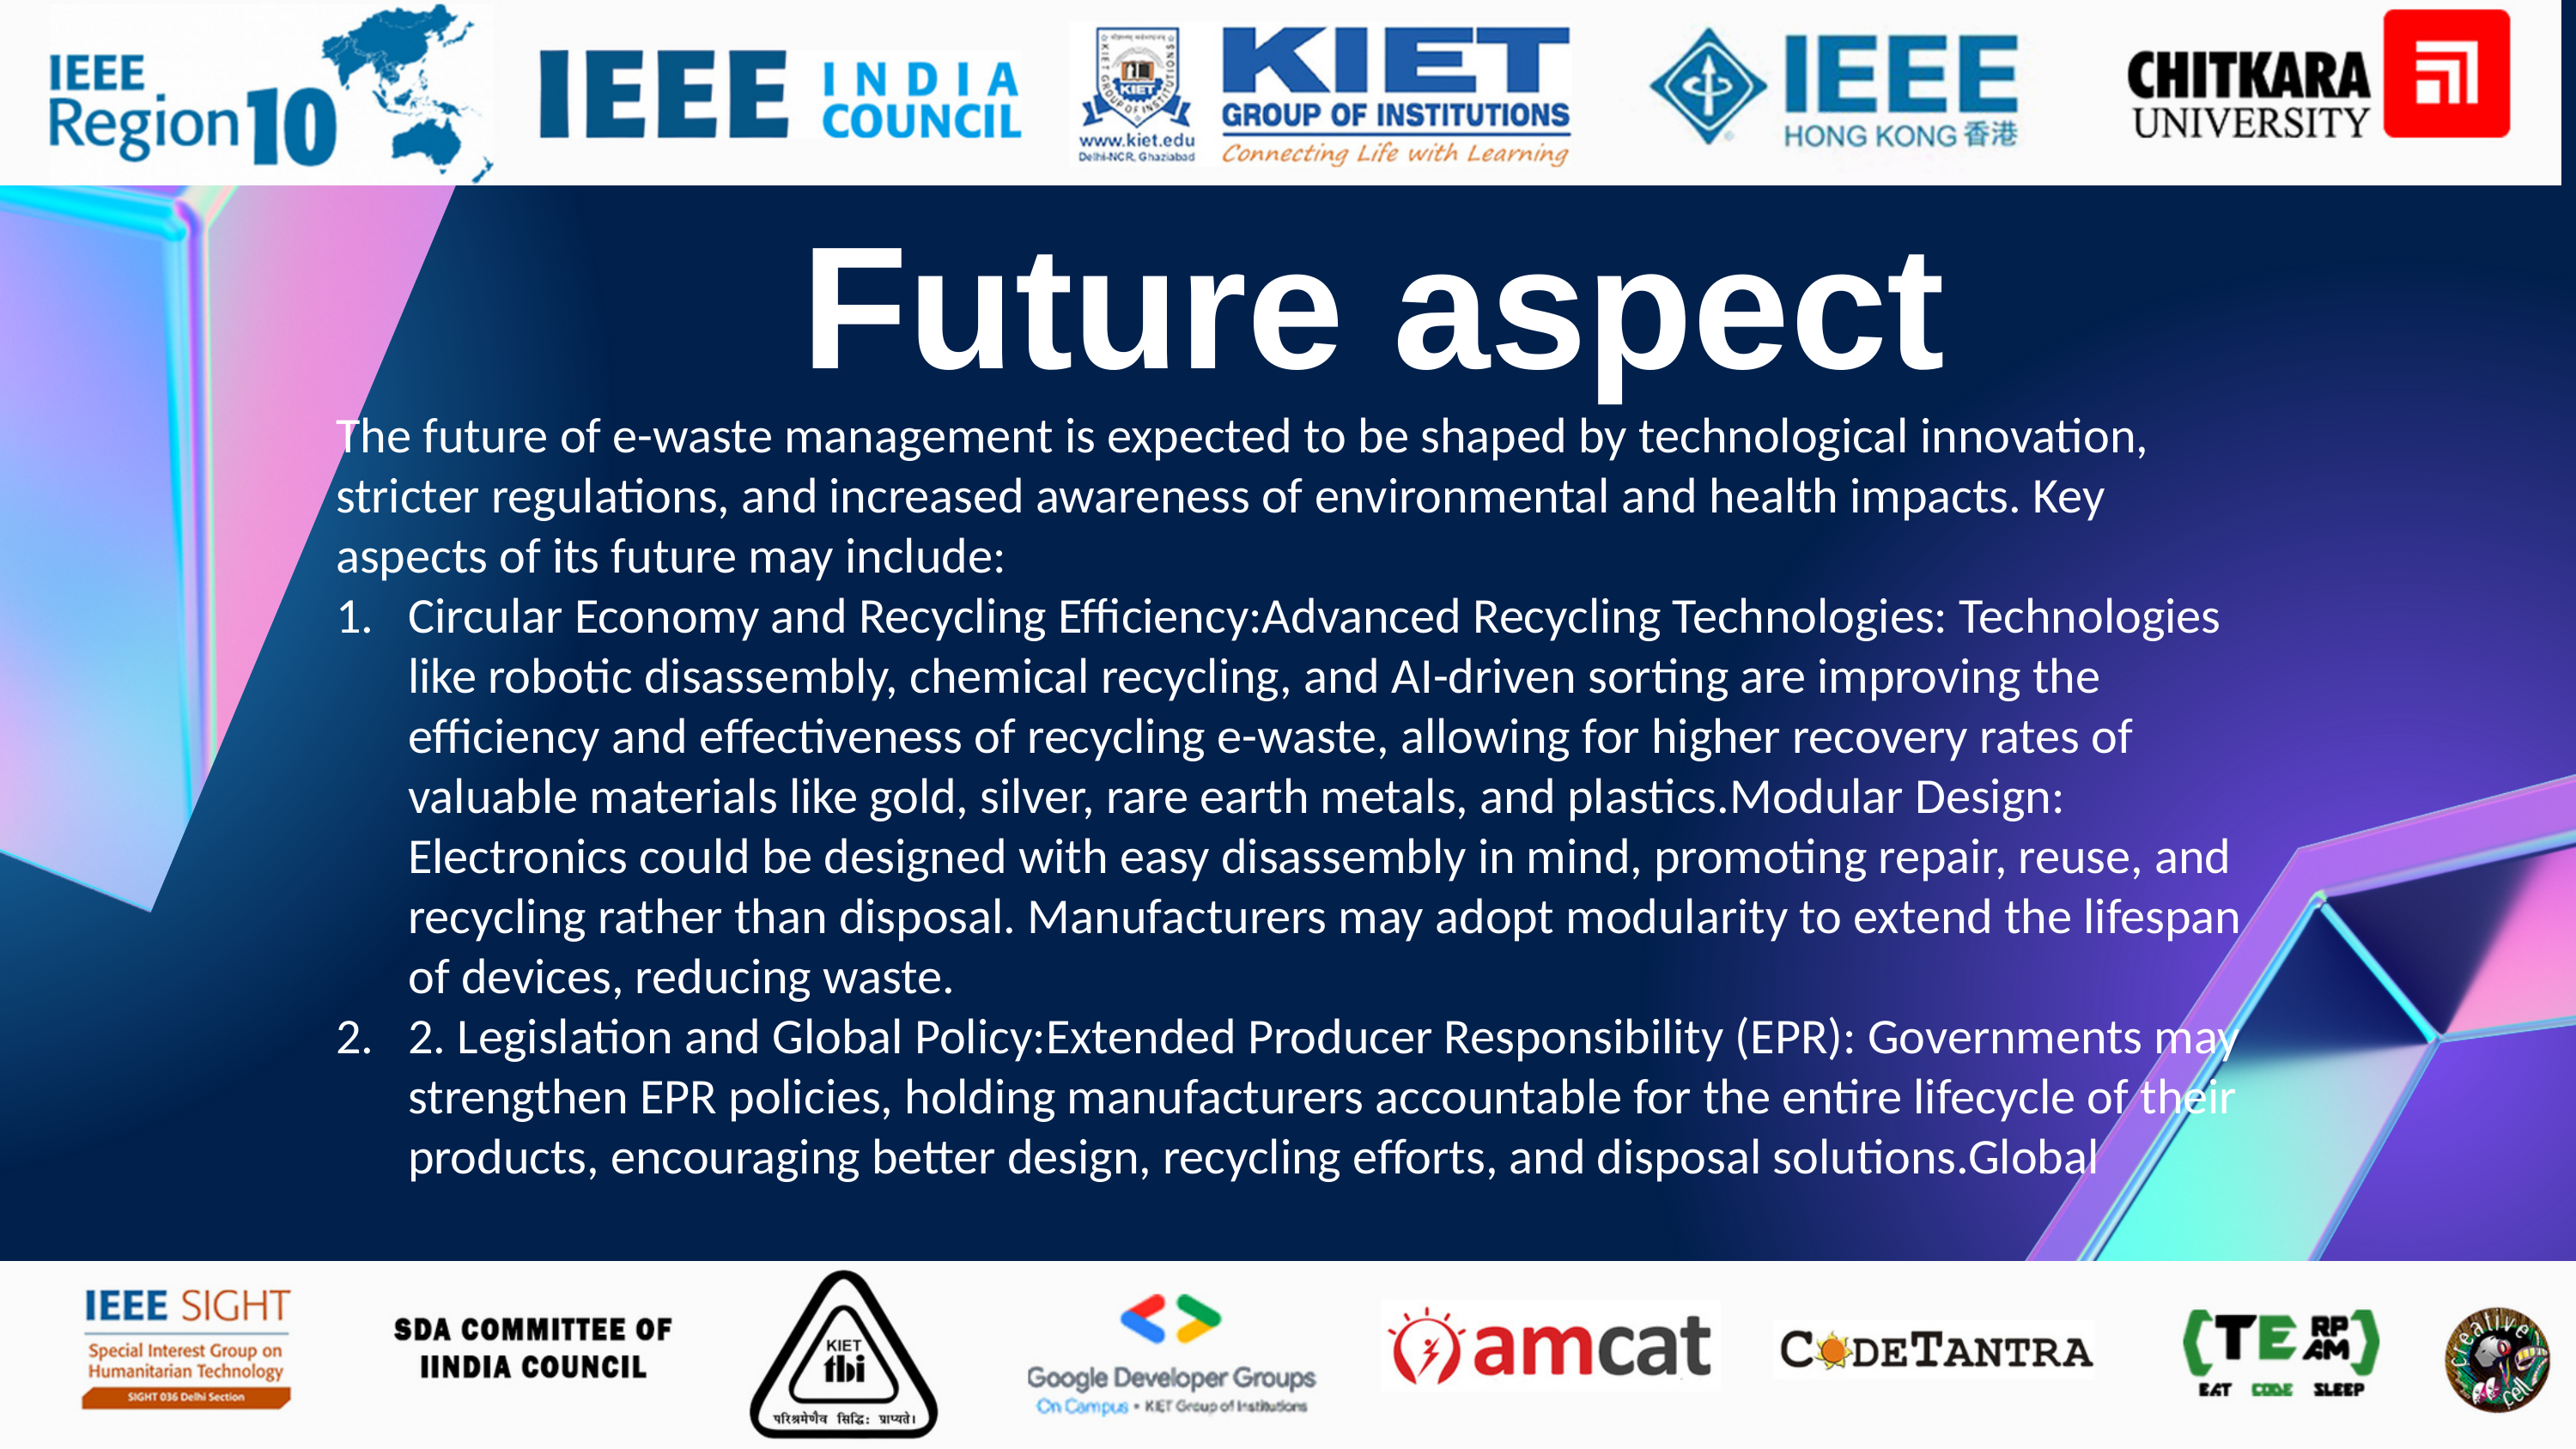

Future aspect

The future of e-waste management is expected to be shaped by technological innovation, stricter regulations, and increased awareness of environmental and health impacts. Key aspects of its future may include:
Circular Economy and Recycling Efficiency:Advanced Recycling Technologies: Technologies like robotic disassembly, chemical recycling, and AI-driven sorting are improving the efficiency and effectiveness of recycling e-waste, allowing for higher recovery rates of valuable materials like gold, silver, rare earth metals, and plastics.Modular Design: Electronics could be designed with easy disassembly in mind, promoting repair, reuse, and recycling rather than disposal. Manufacturers may adopt modularity to extend the lifespan of devices, reducing waste.
2. Legislation and Global Policy:Extended Producer Responsibility (EPR): Governments may strengthen EPR policies, holding manufacturers accountable for the entire lifecycle of their products, encouraging better design, recycling efforts, and disposal solutions.Global